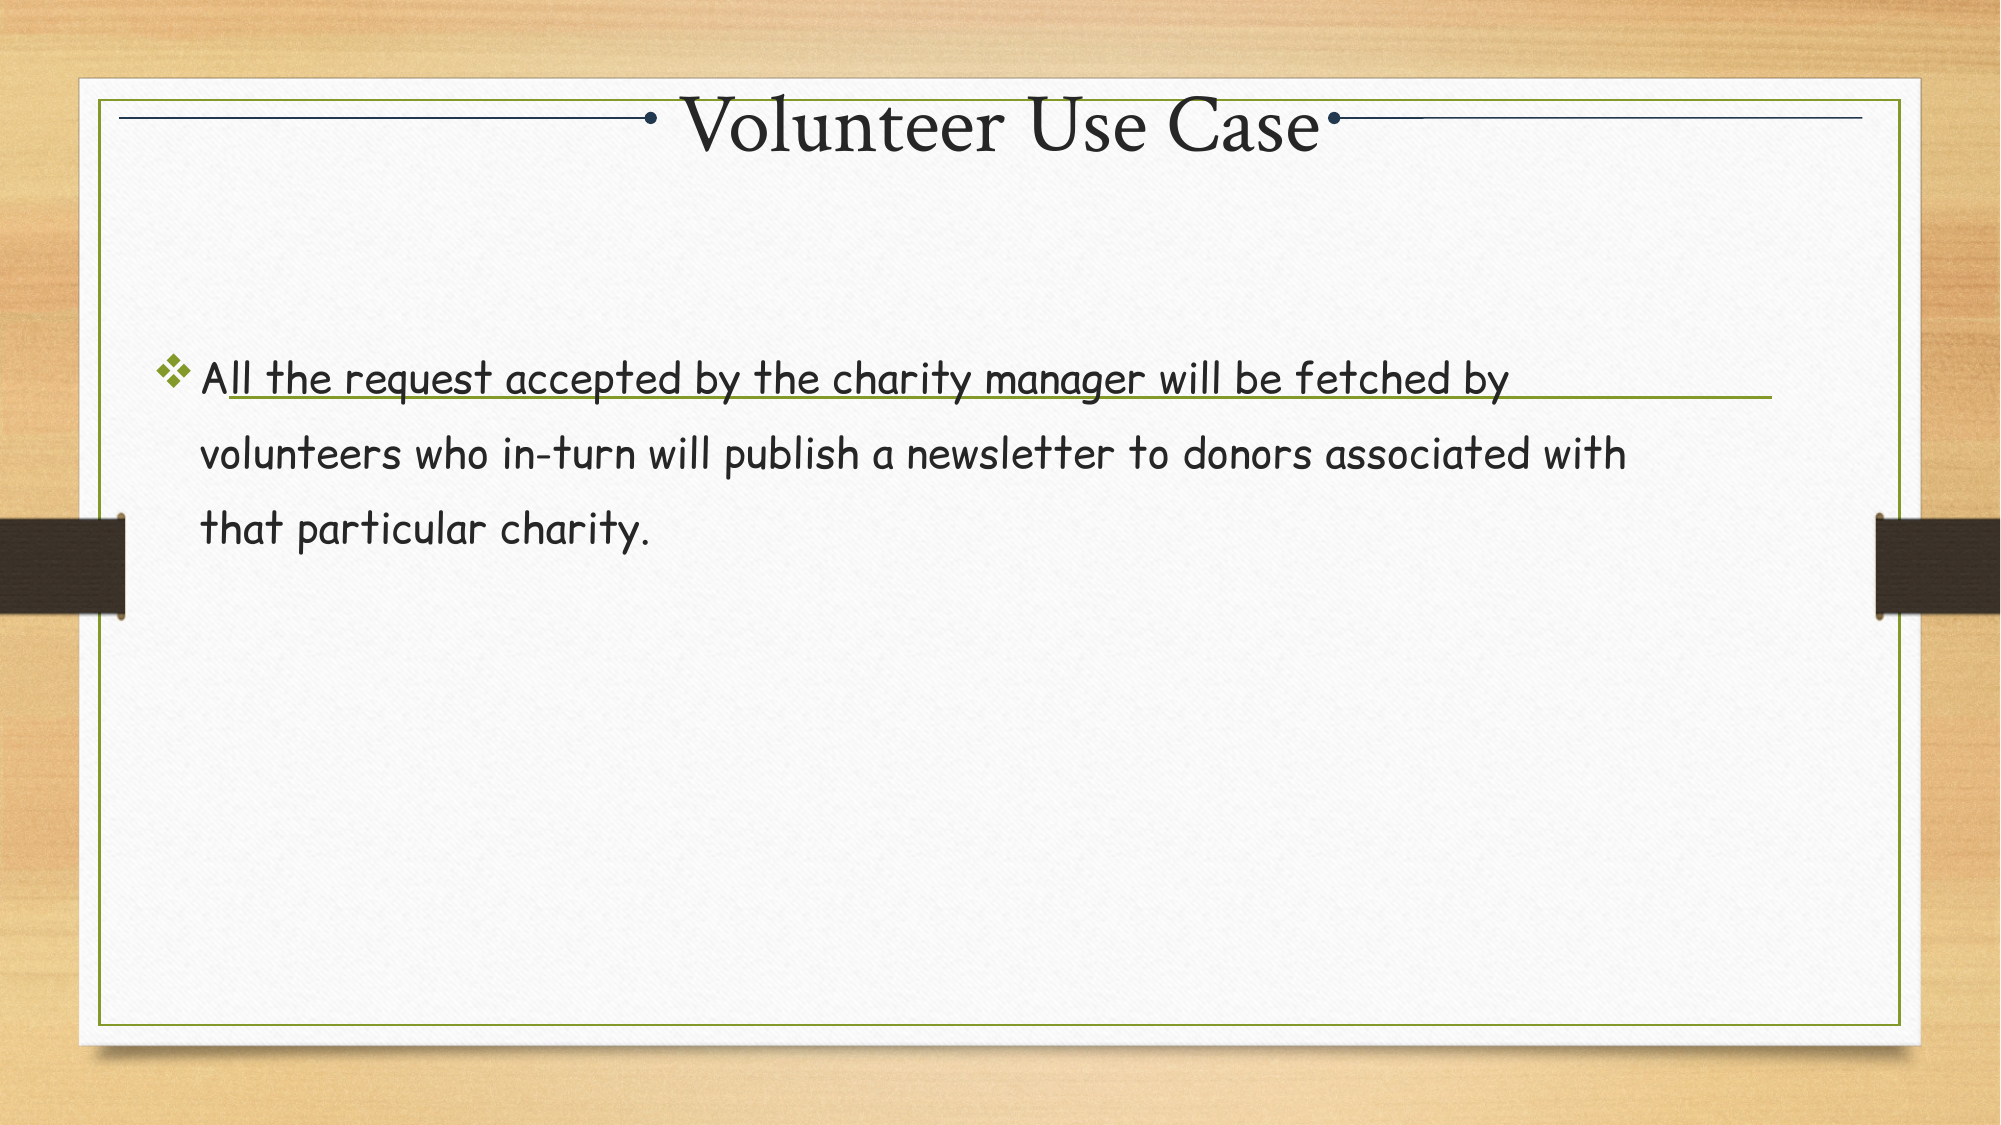

# Volunteer Use Case
All the request accepted by the charity manager will be fetched by volunteers who in-turn will publish a newsletter to donors associated with that particular charity.